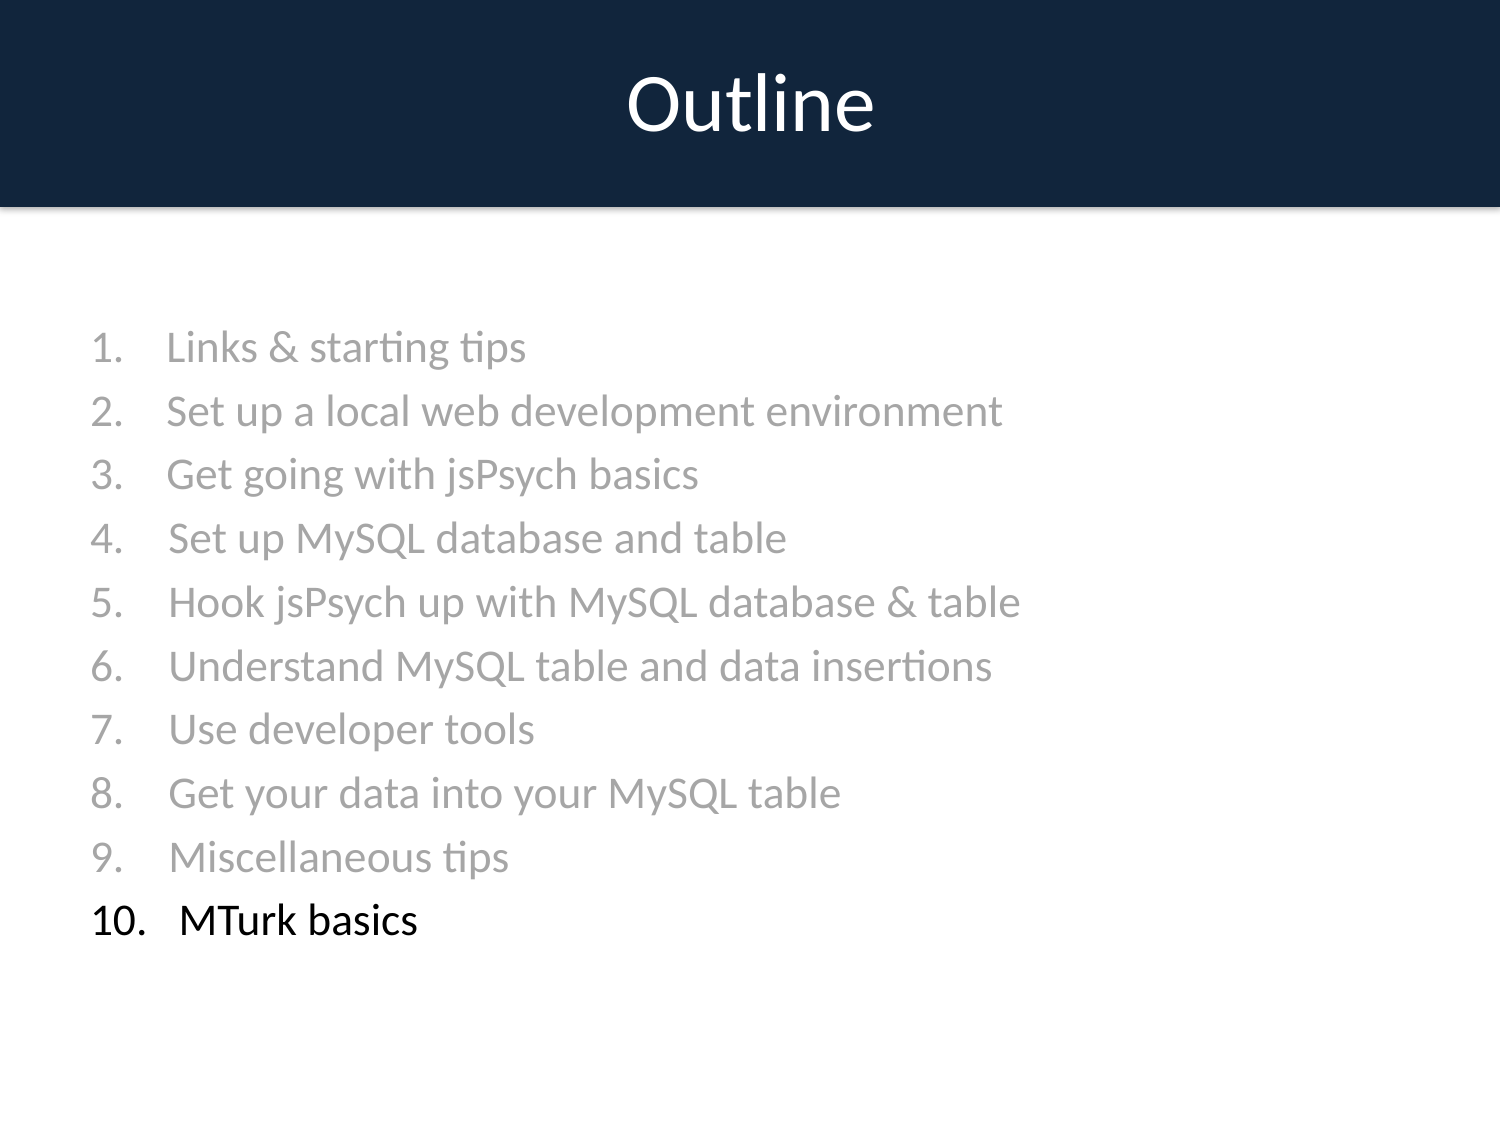

Outline
Links & starting tips
Set up a local web development environment
Get going with jsPsych basics
 Set up MySQL database and table
 Hook jsPsych up with MySQL database & table
 Understand MySQL table and data insertions
 Use developer tools
 Get your data into your MySQL table
 Miscellaneous tips
  MTurk basics